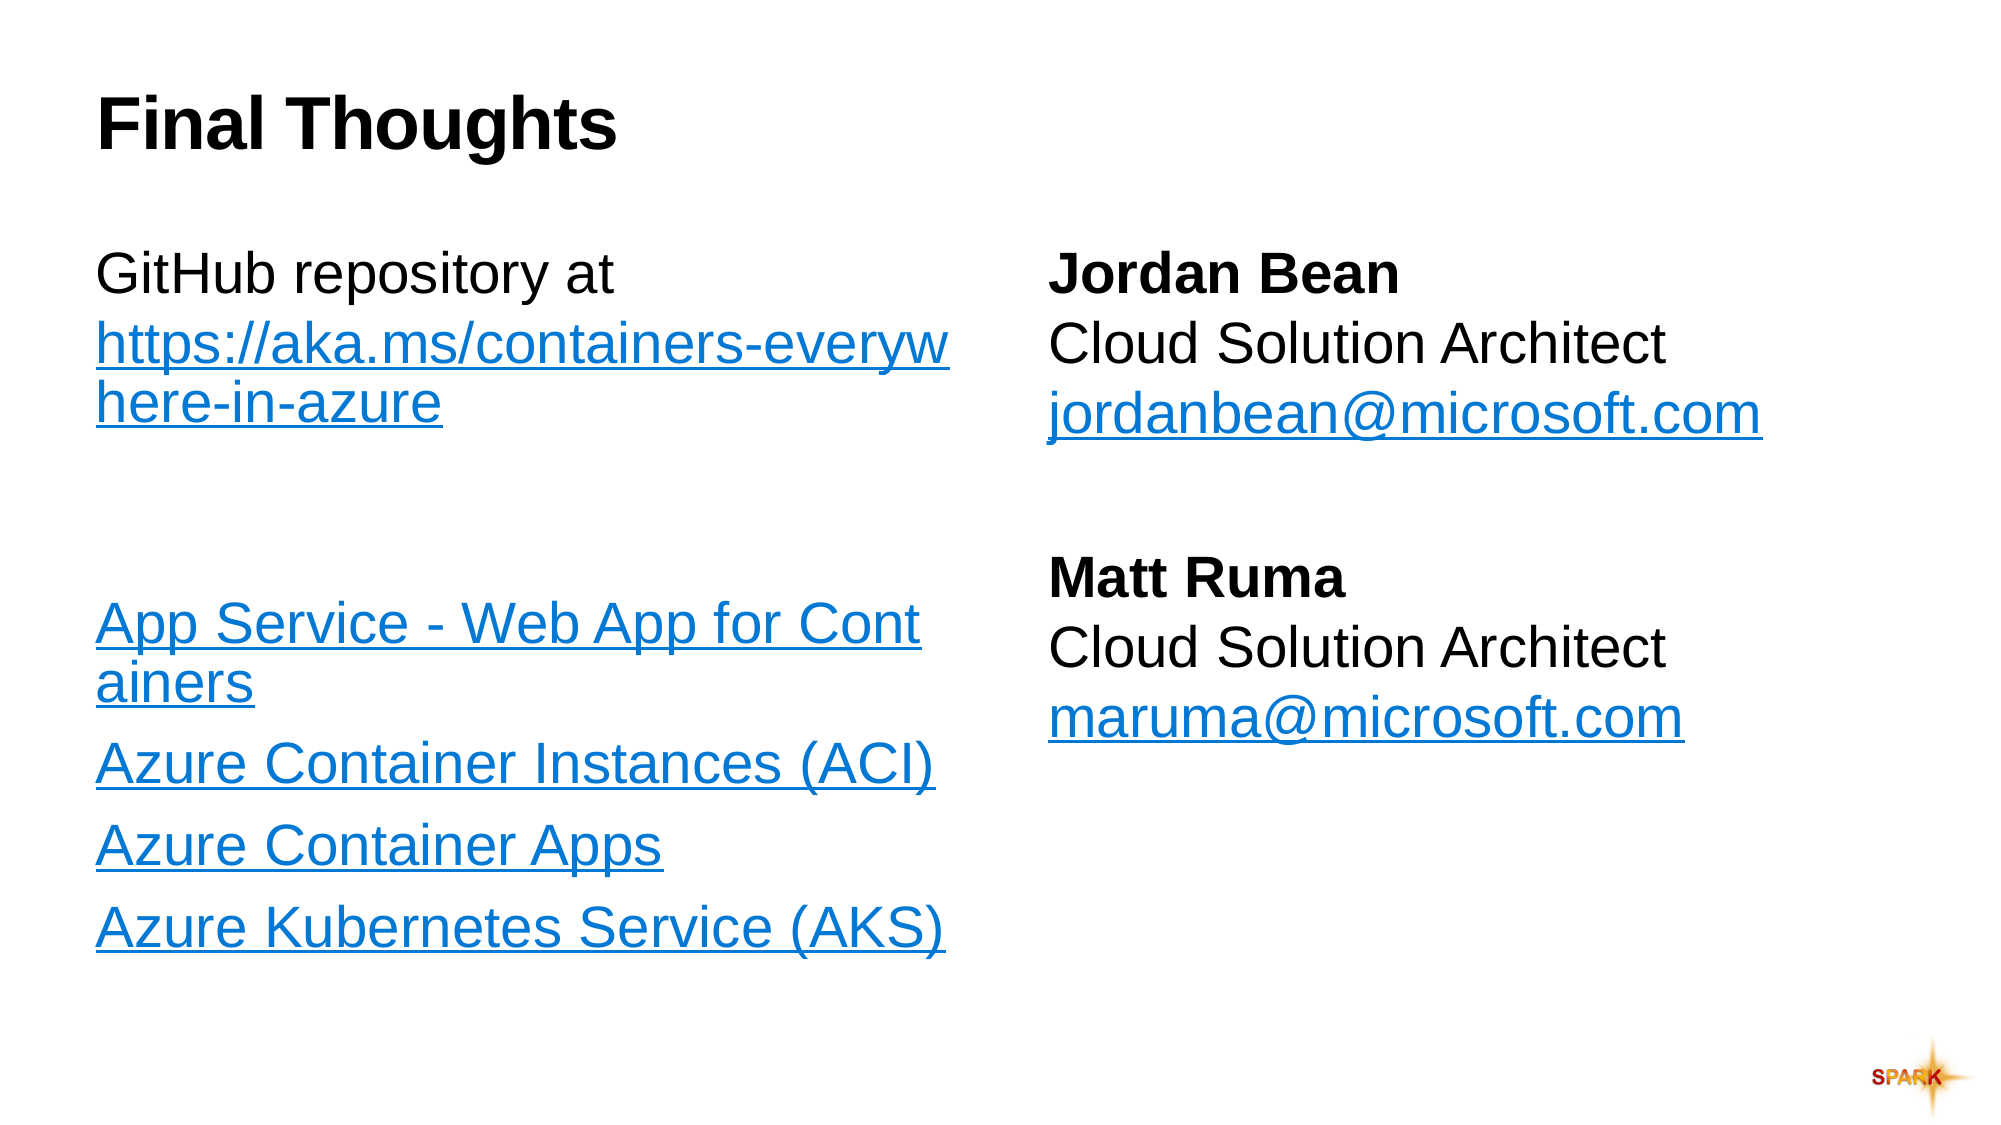

# Final Thoughts
GitHub repository at https://aka.ms/containers-everywhere-in-azure
App Service - Web App for Containers
Azure Container Instances (ACI)
Azure Container Apps
Azure Kubernetes Service (AKS)
Jordan Bean
Cloud Solution Architect
jordanbean@microsoft.com

Matt Ruma
Cloud Solution Architect
maruma@microsoft.com